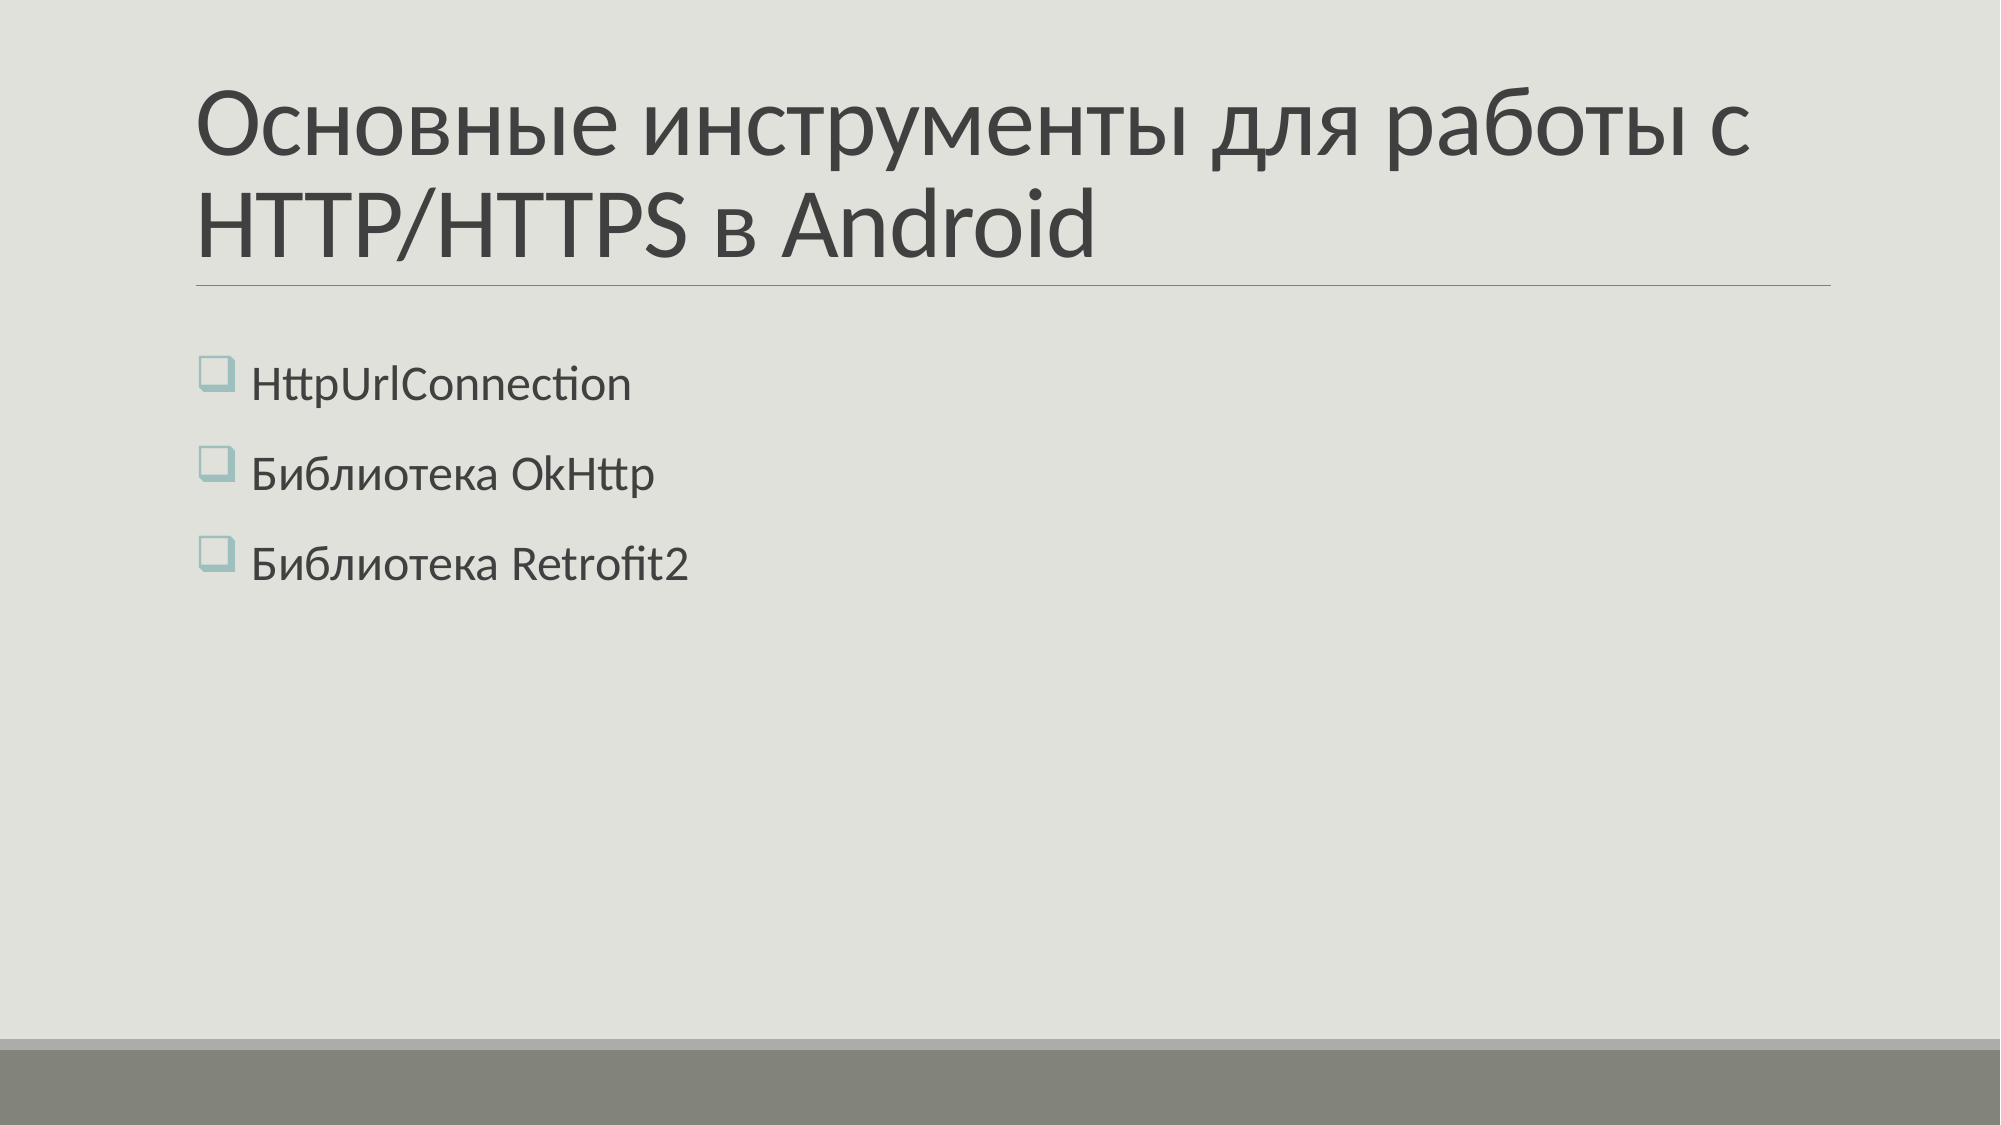

# Основные инструменты для работы с HTTP/HTTPS в Android
HttpUrlConnection
Библиотека OkHttp
Библиотека Retrofit2